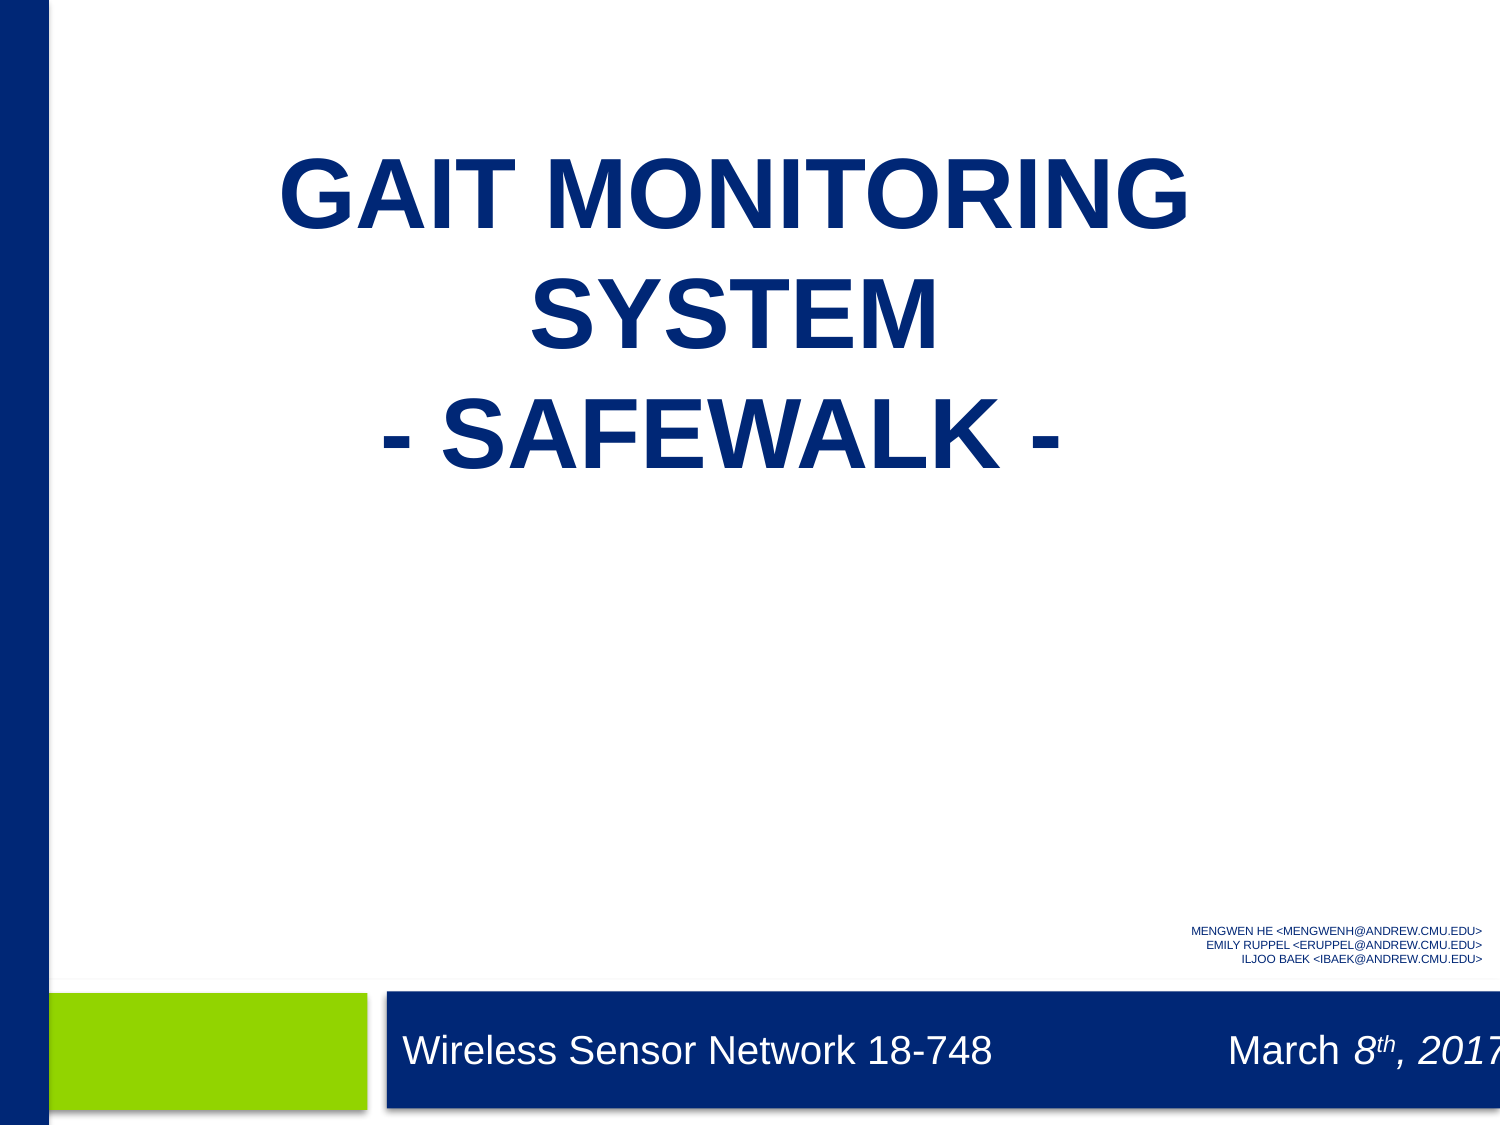

Gait Monitoring System
- SAFEWALK -
# Mengwen He <mengwenh@andrew.cmu.edu> Emily ruppel <eruppel@andrew.cmu.edu> Iljoo Baek <ibaek@andrew.cmu.edu>
Wireless Sensor Network 18-748                     March 8th, 2017